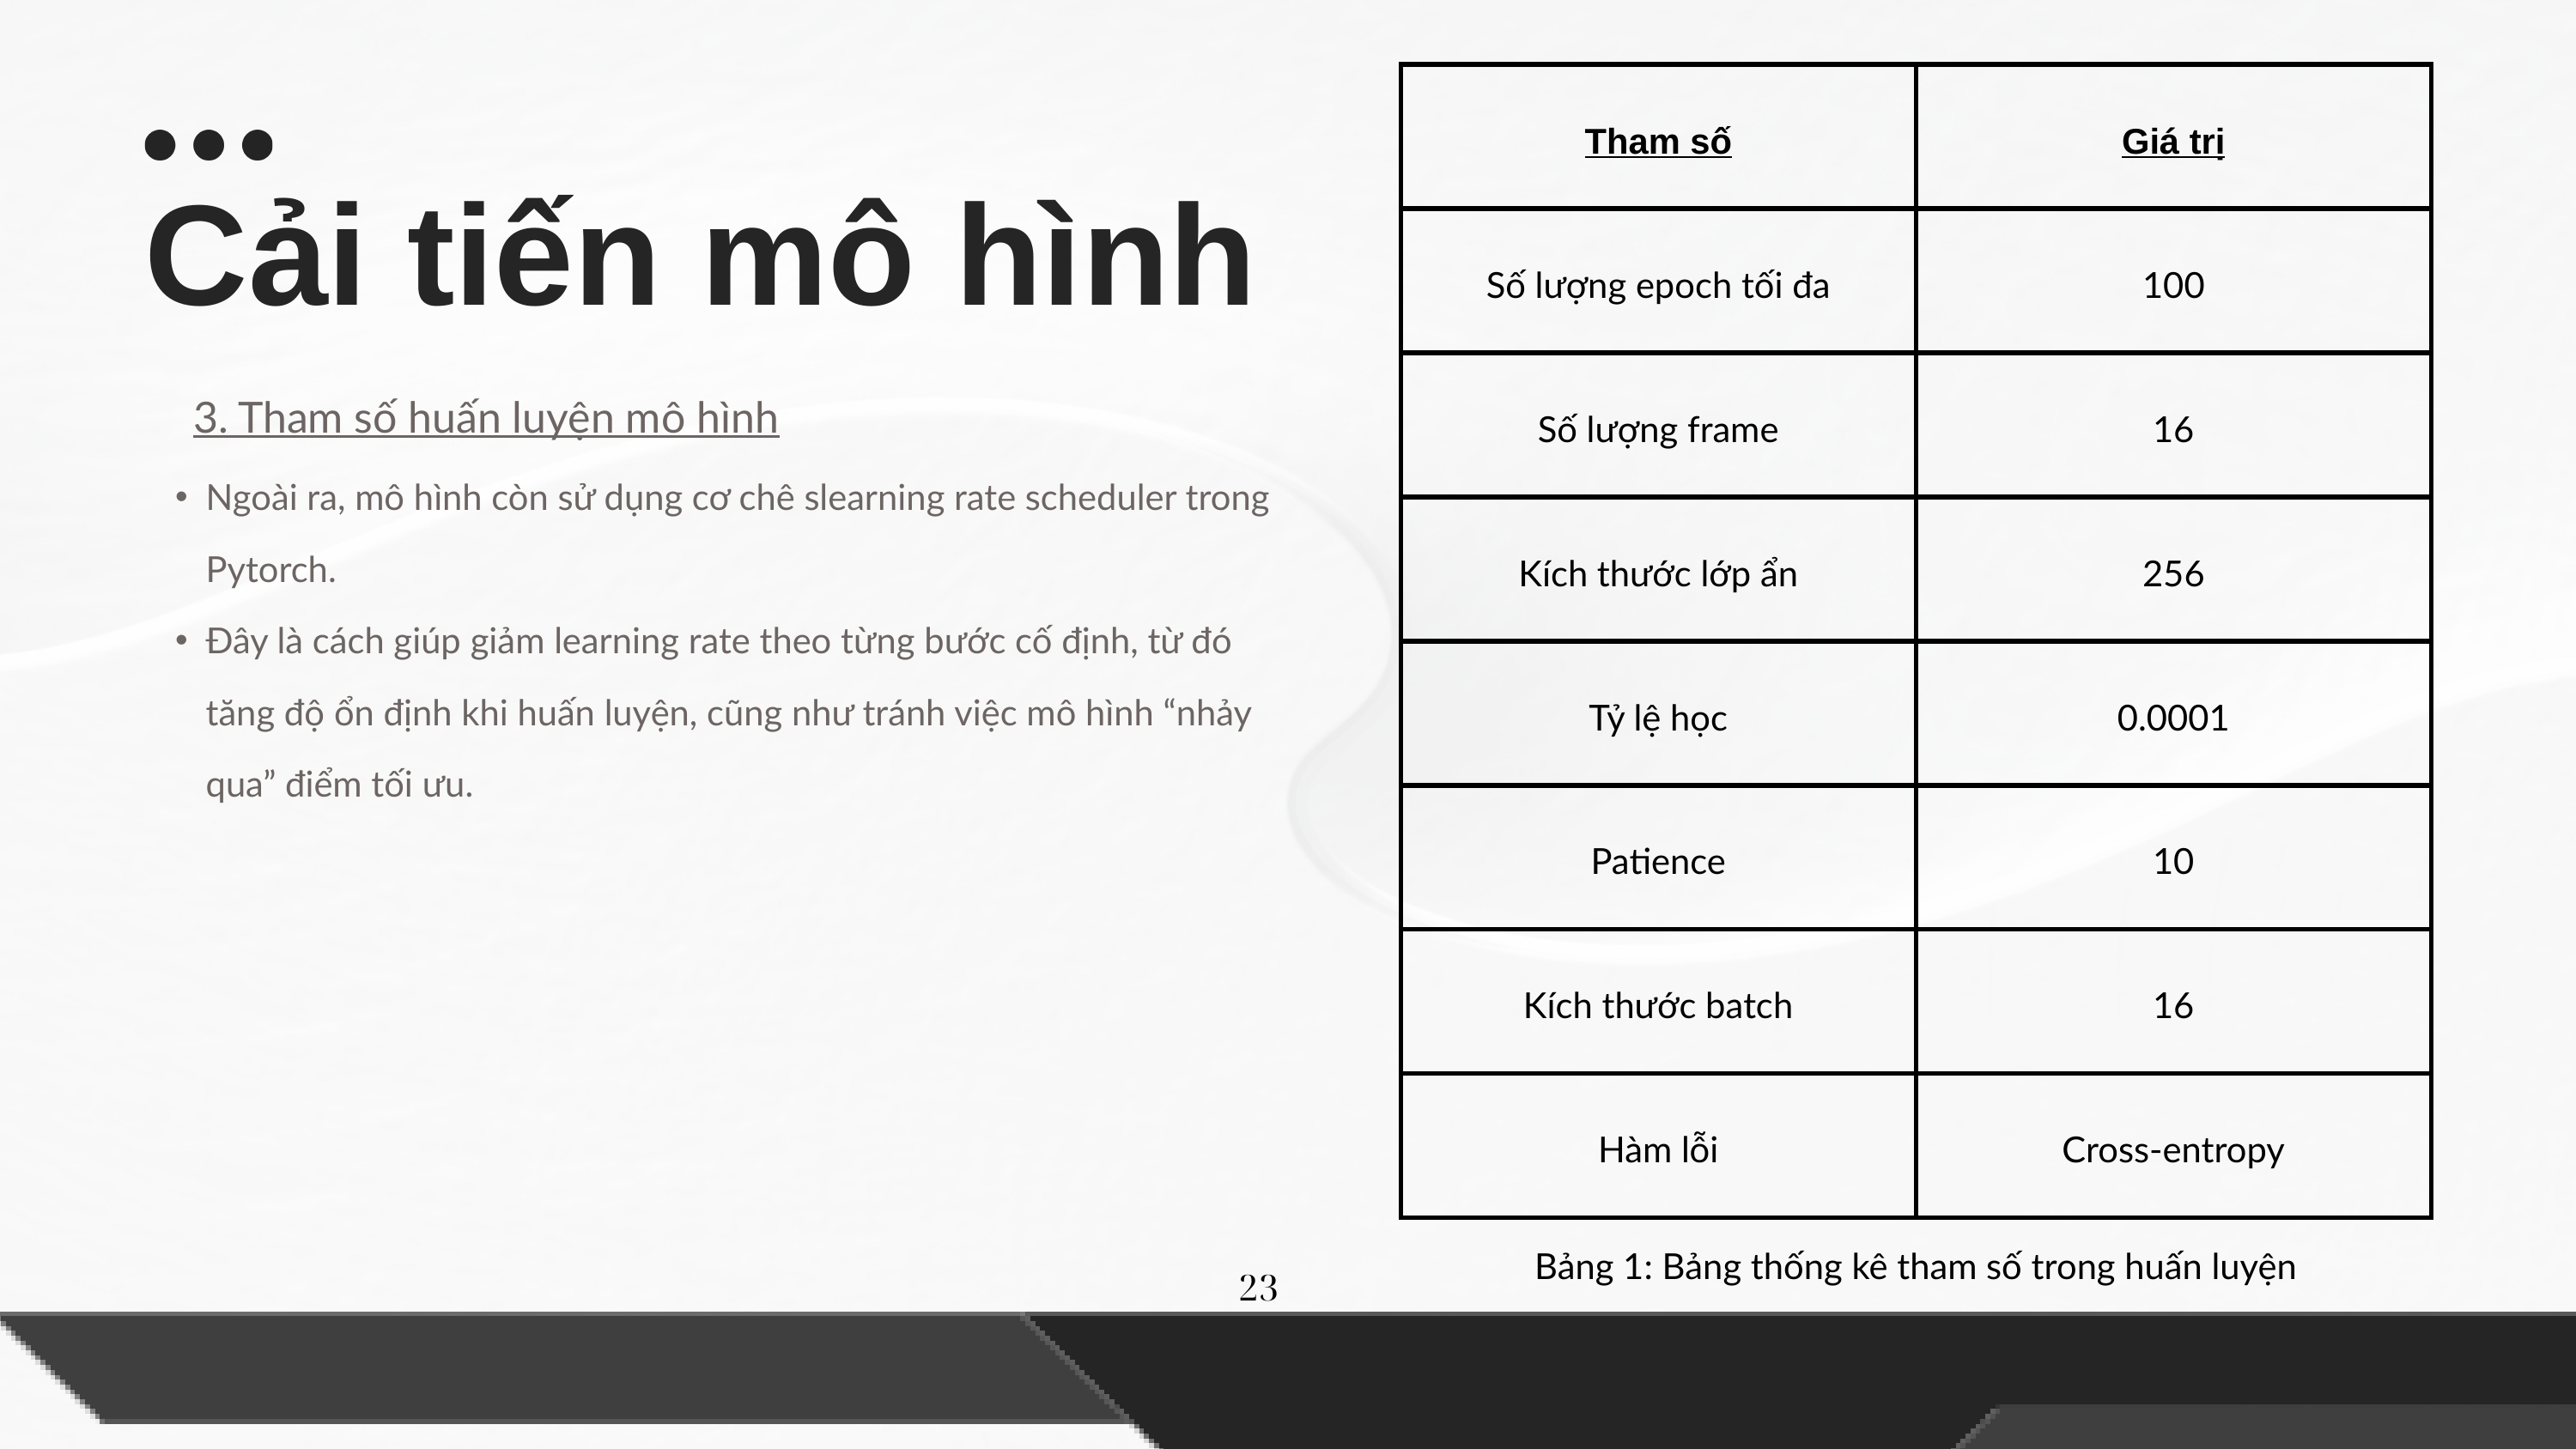

| Tham số | Giá trị |
| --- | --- |
| Số lượng epoch tối đa | 100 |
| Số lượng frame | 16 |
| Kích thước lớp ẩn | 256 |
| Tỷ lệ học | 0.0001 |
| Patience | 10 |
| Kích thước batch | 16 |
| Hàm lỗi | Cross-entropy |

Cải tiến mô hình
3. Tham số huấn luyện mô hình
Ngoài ra, mô hình còn sử dụng cơ chê slearning rate scheduler trong Pytorch.
Đây là cách giúp giảm learning rate theo từng bước cố định, từ đó tăng độ ổn định khi huấn luyện, cũng như tránh việc mô hình “nhảy qua” điểm tối ưu.
Bảng 1: Bảng thống kê tham số trong huấn luyện
23